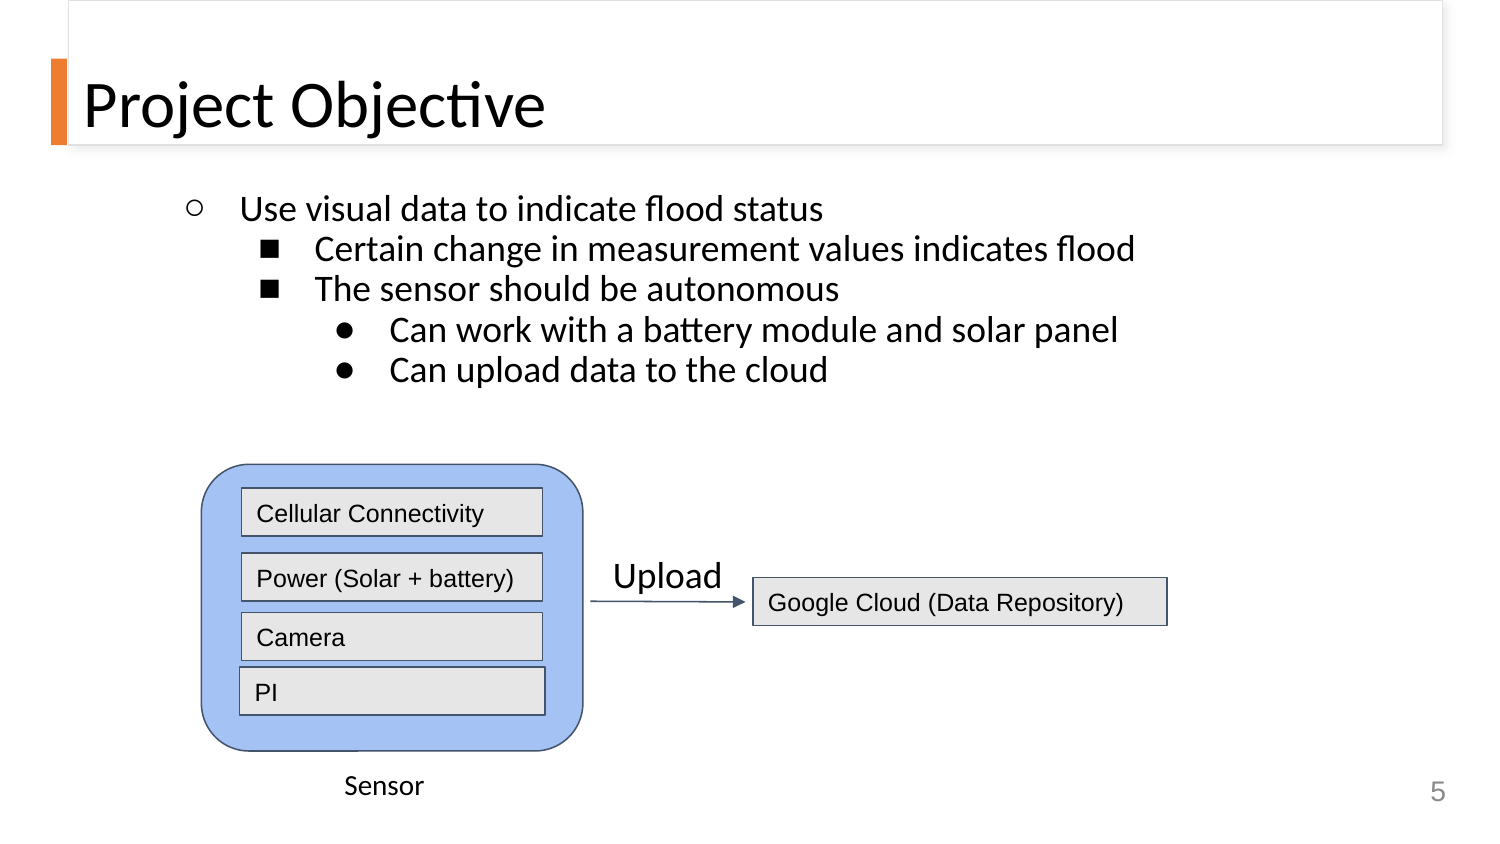

# Project Objective

Create a sensor that is able to visually interpret and record data.
Use visual data to indicate flood status
Certain change in measurement values indicates flood
The sensor should be autonomous
Can work with a battery module and solar panel
Can upload data to the cloud

Cellular Connectivity
Upload
Power (Solar + battery)
Google Cloud (Data Repository)
Camera
PI
Sensor
5